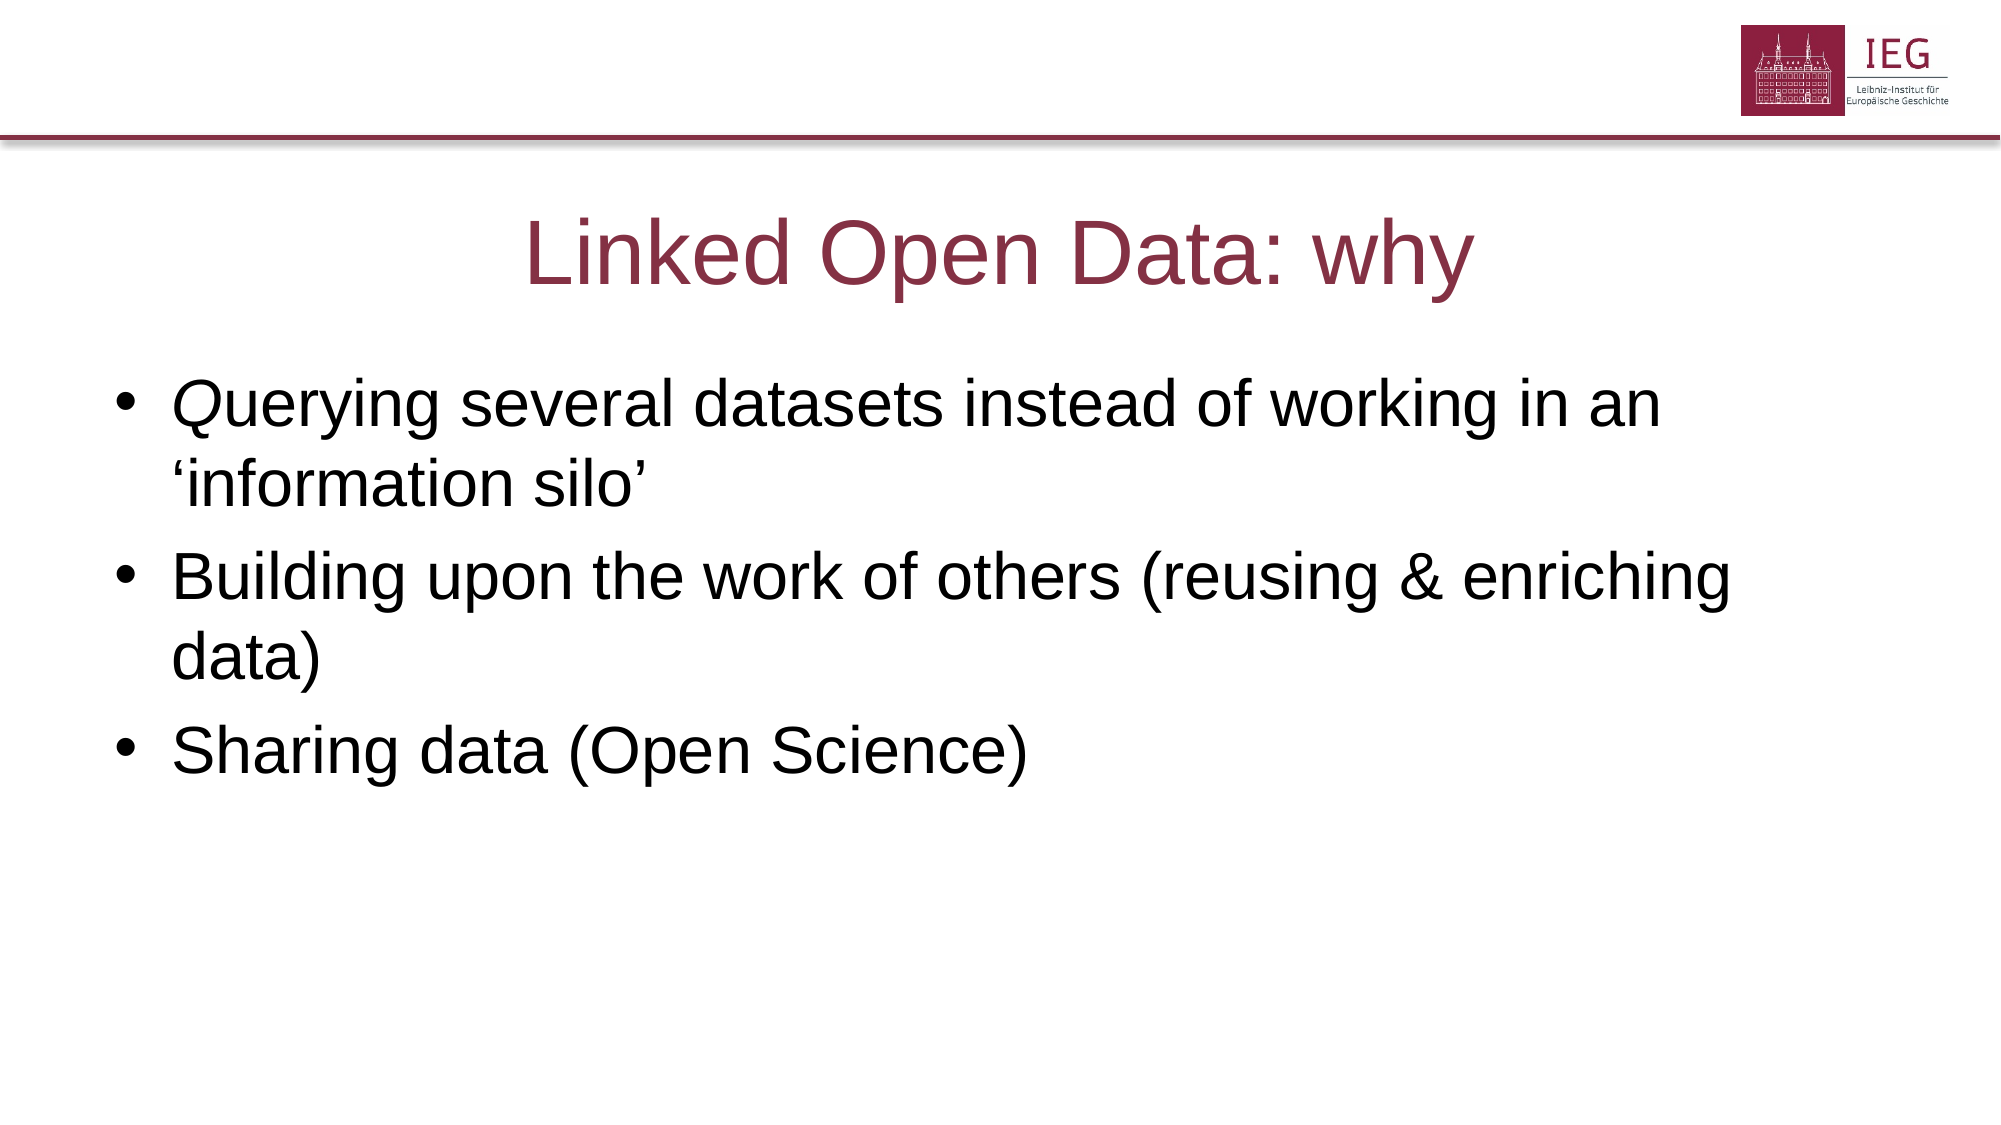

# Linked Open Data: why
Querying several datasets instead of working in an ‘information silo’
Building upon the work of others (reusing & enriching data)
Sharing data (Open Science)